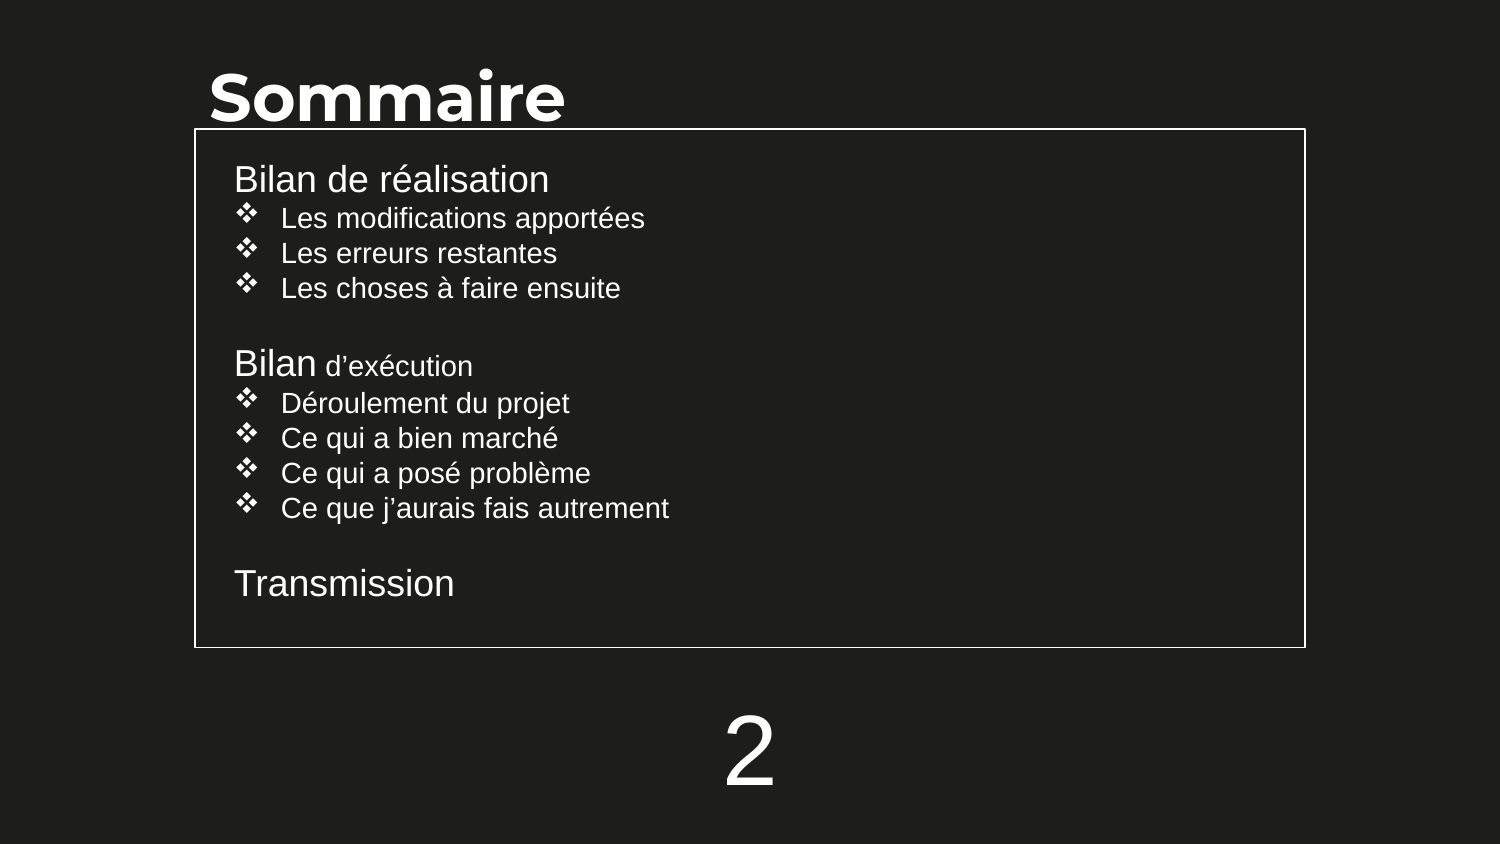

Sommaire
Bilan de réalisation
Les modifications apportées
Les erreurs restantes
Les choses à faire ensuite

Bilan d’exécution
Déroulement du projet
Ce qui a bien marché
Ce qui a posé problème
Ce que j’aurais fais autrement

Transmission
2